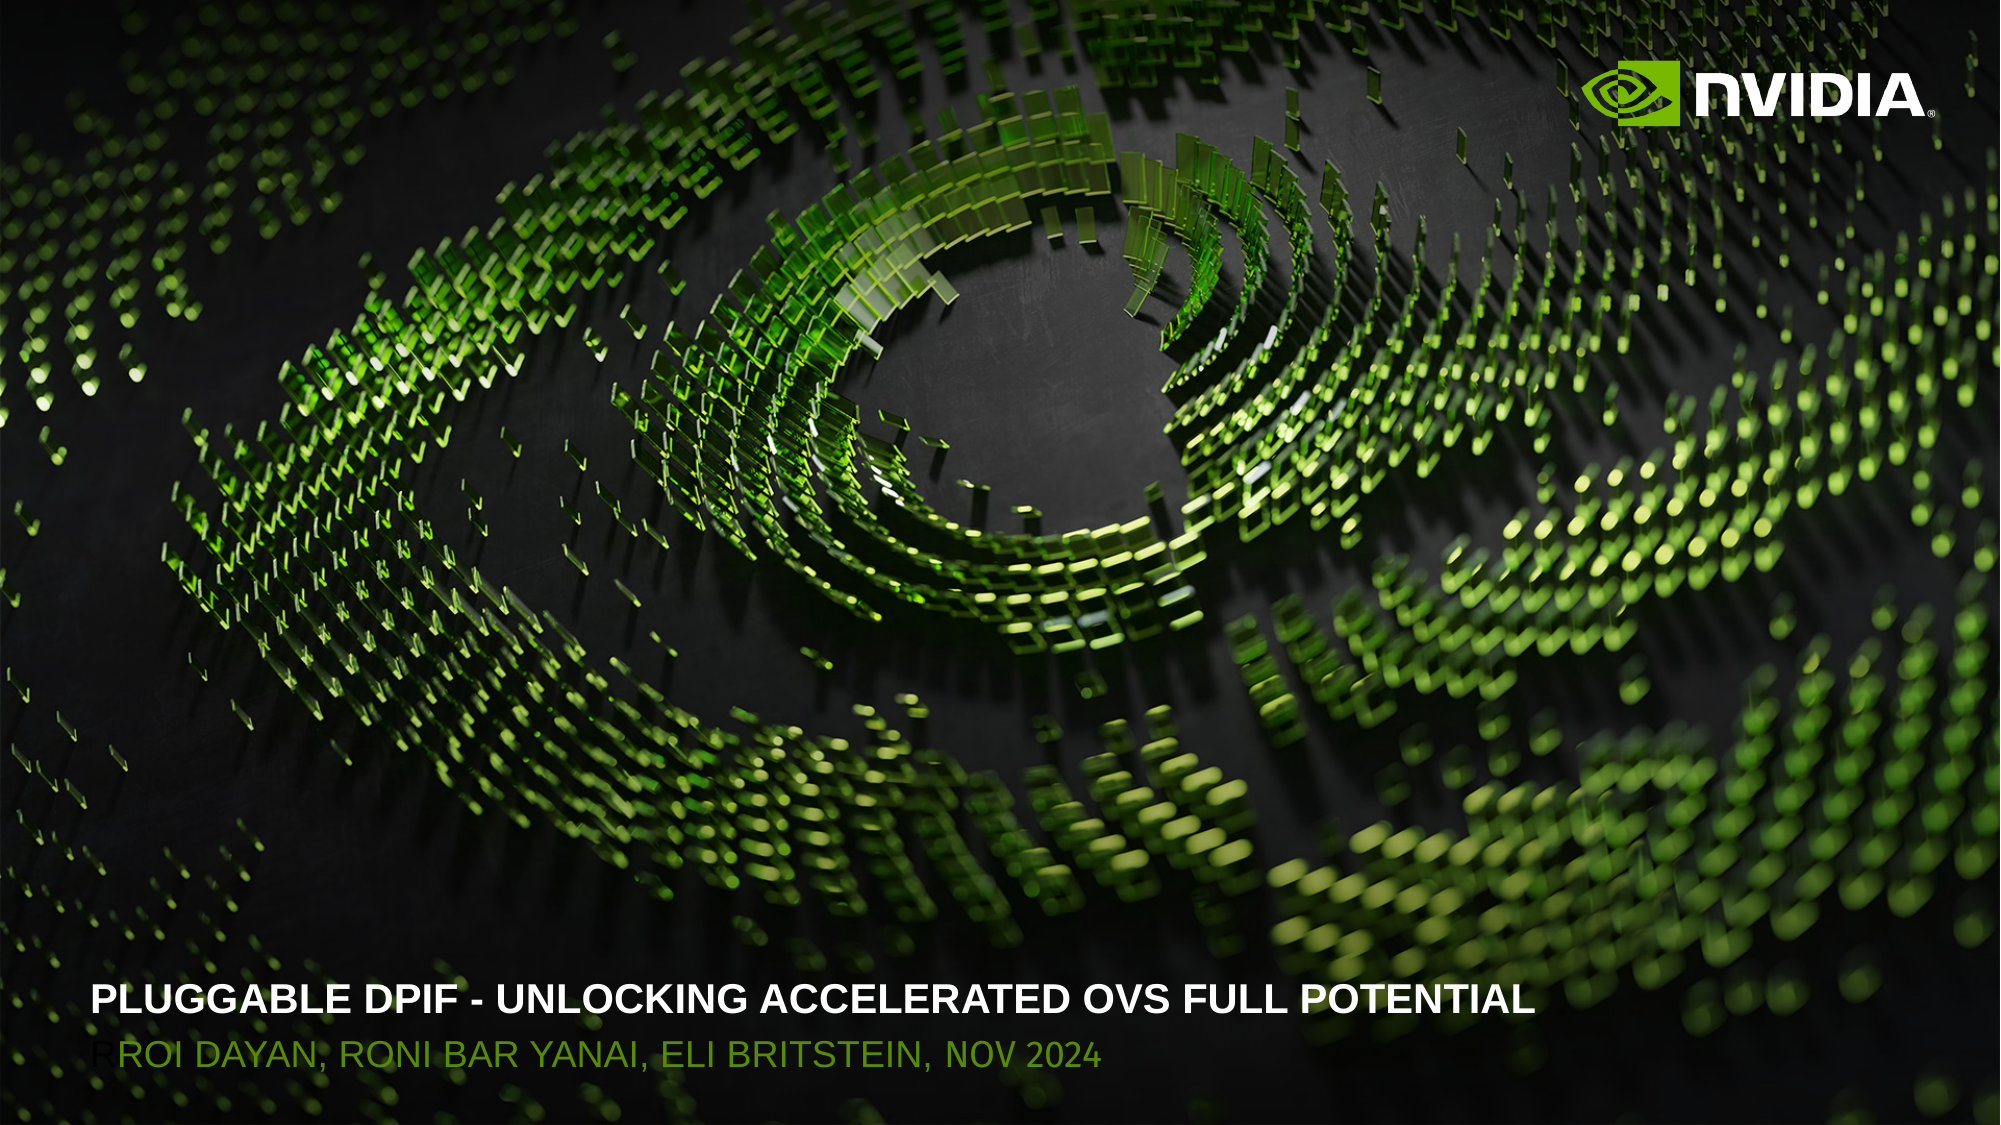

# Pluggable DPIF - Unlocking accelerated OVS full potential
RRoi Dayan, Roni Bar Yanai, Eli Britstein, Nov 2024